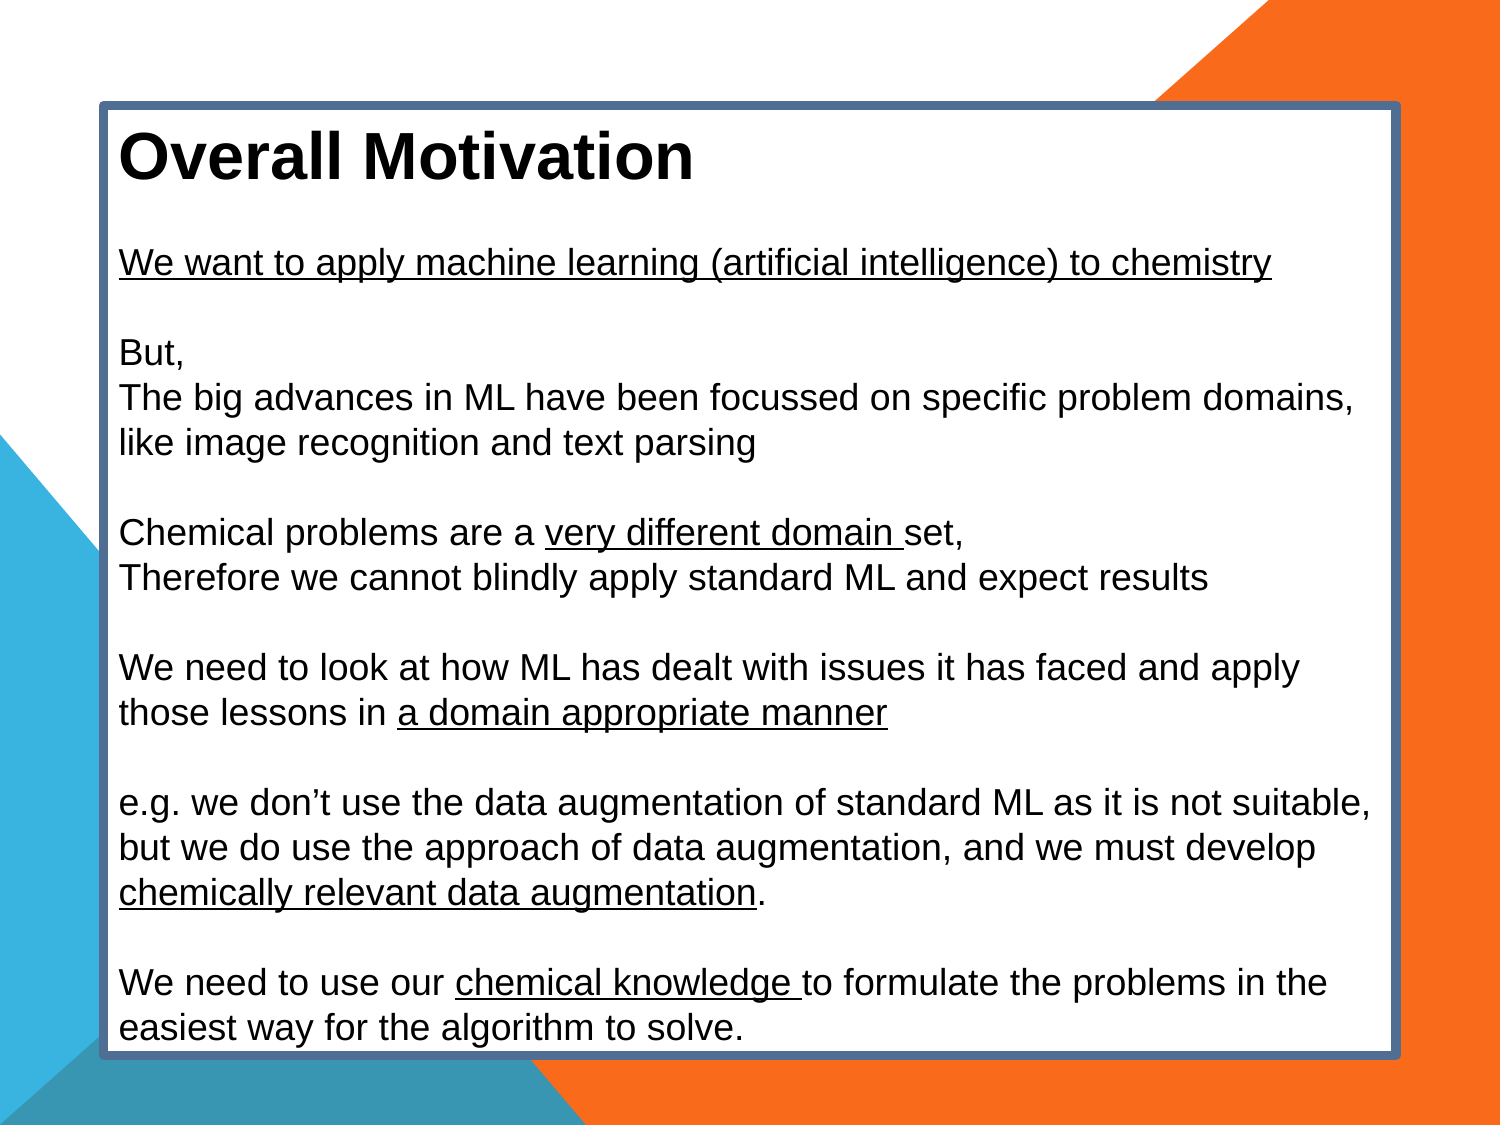

Overall Motivation

We want to apply machine learning (artificial intelligence) to chemistry

But,
The big advances in ML have been focussed on specific problem domains, like image recognition and text parsing

Chemical problems are a very different domain set,
Therefore we cannot blindly apply standard ML and expect results

We need to look at how ML has dealt with issues it has faced and apply those lessons in a domain appropriate manner

e.g. we don’t use the data augmentation of standard ML as it is not suitable, but we do use the approach of data augmentation, and we must develop chemically relevant data augmentation.

We need to use our chemical knowledge to formulate the problems in the easiest way for the algorithm to solve.